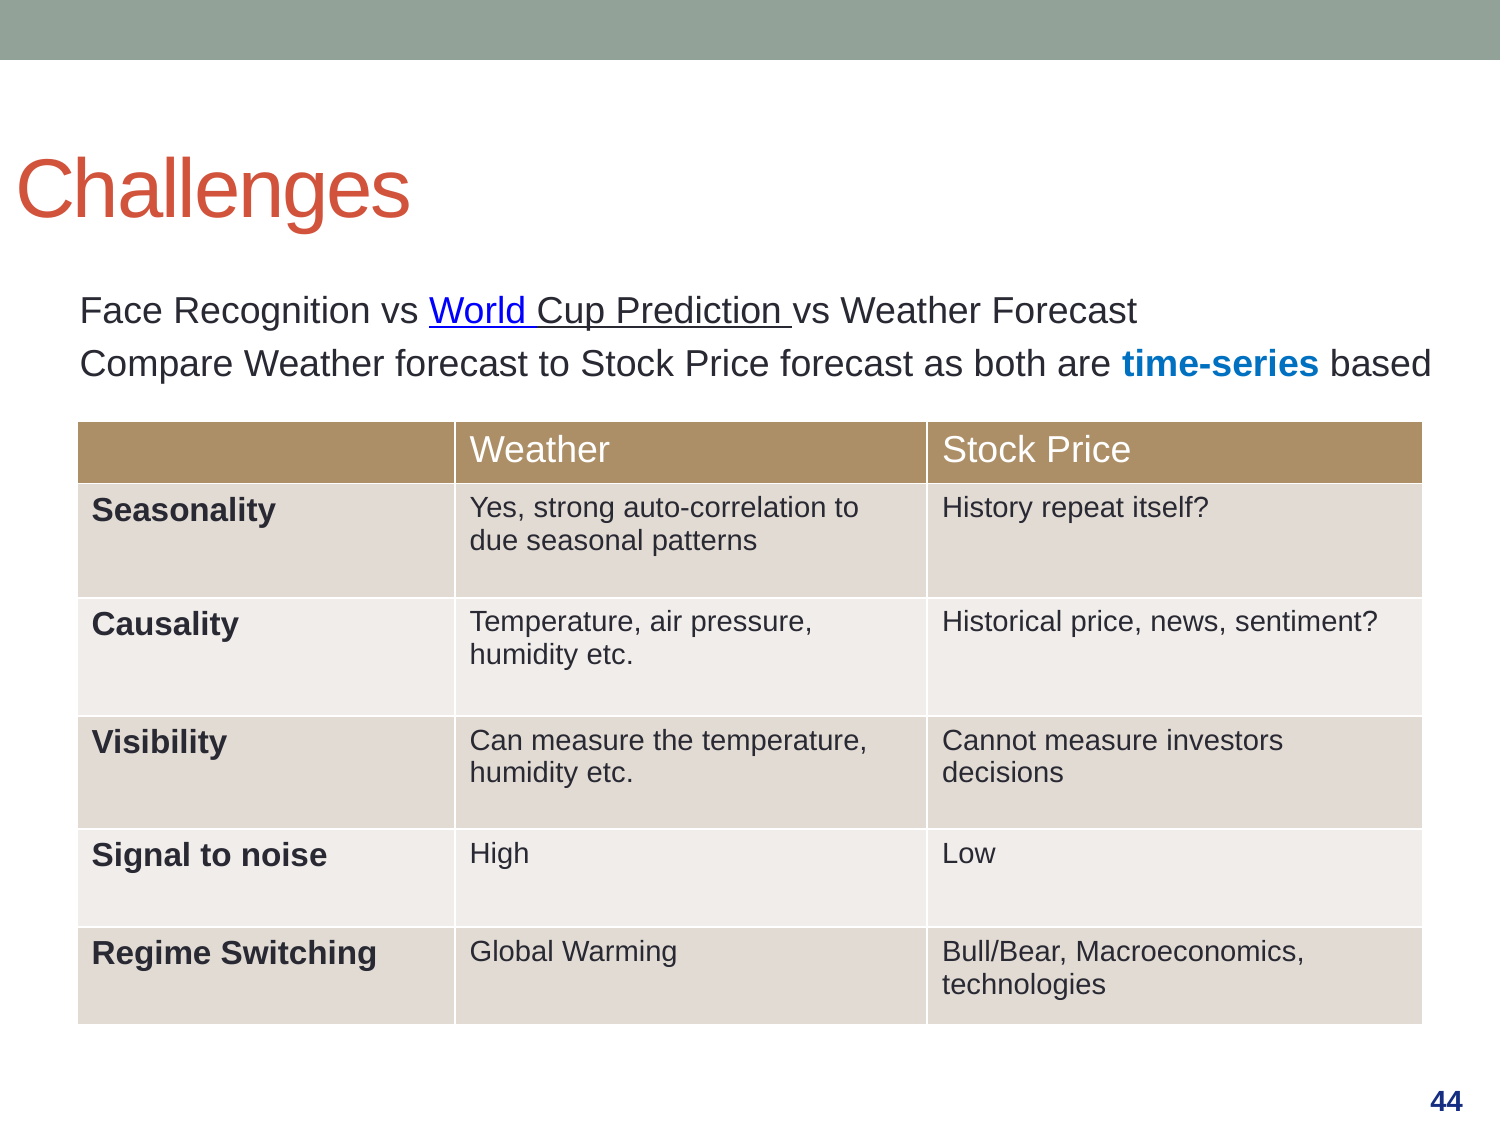

Challenges
Face Recognition vs World Cup Prediction vs Weather Forecast
Compare Weather forecast to Stock Price forecast as both are time-series based

|  | Weather | Stock Price |
| --- | --- | --- |
| Seasonality | Yes, strong auto-correlation to due seasonal patterns | History repeat itself? |
| Causality | Temperature, air pressure, humidity etc. | Historical price, news, sentiment? |
| Visibility | Can measure the temperature, humidity etc. | Cannot measure investors decisions |
| Signal to noise | High | Low |
| Regime Switching | Global Warming | Bull/Bear, Macroeconomics, technologies |
44